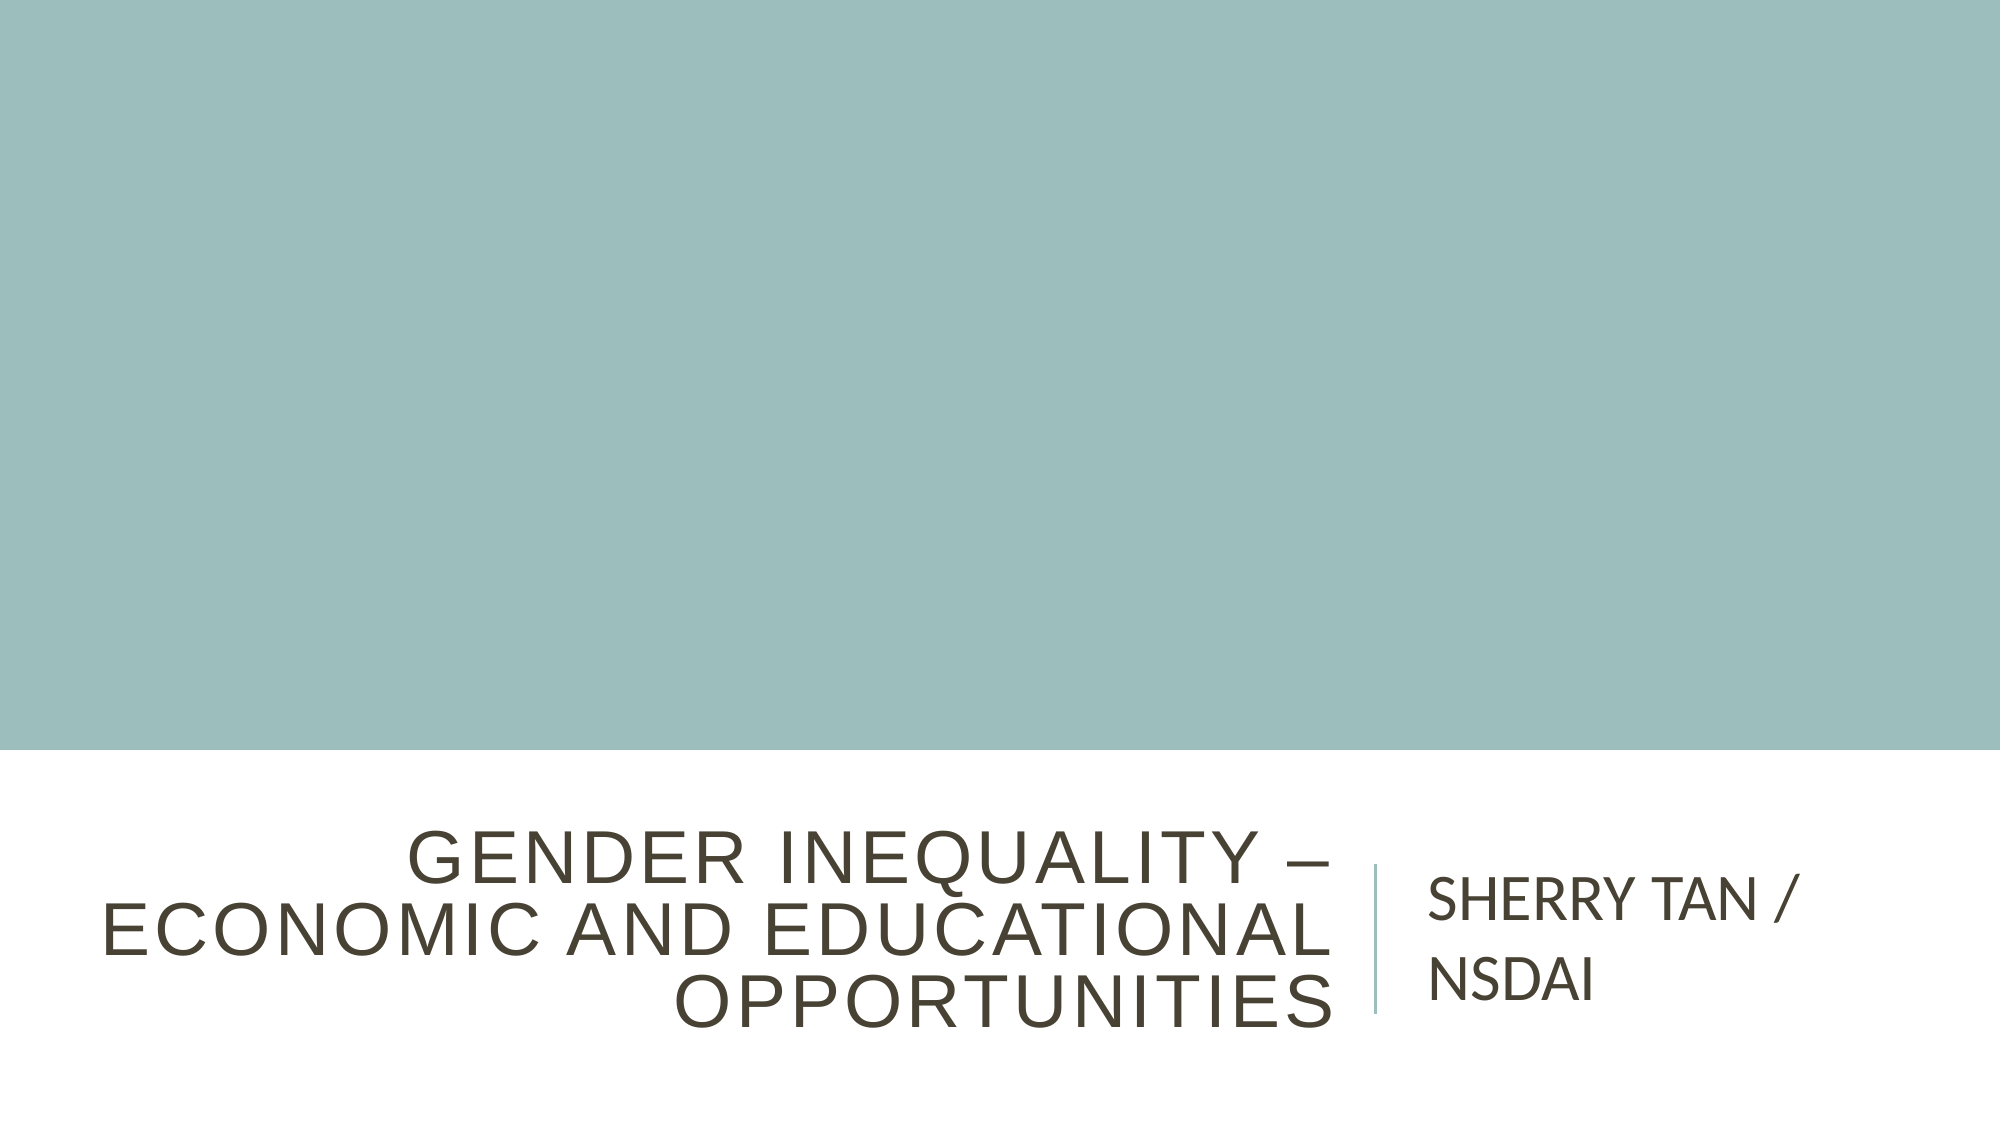

# Gender inequality – economic and educational opportunities
Sherry tan / nsdai